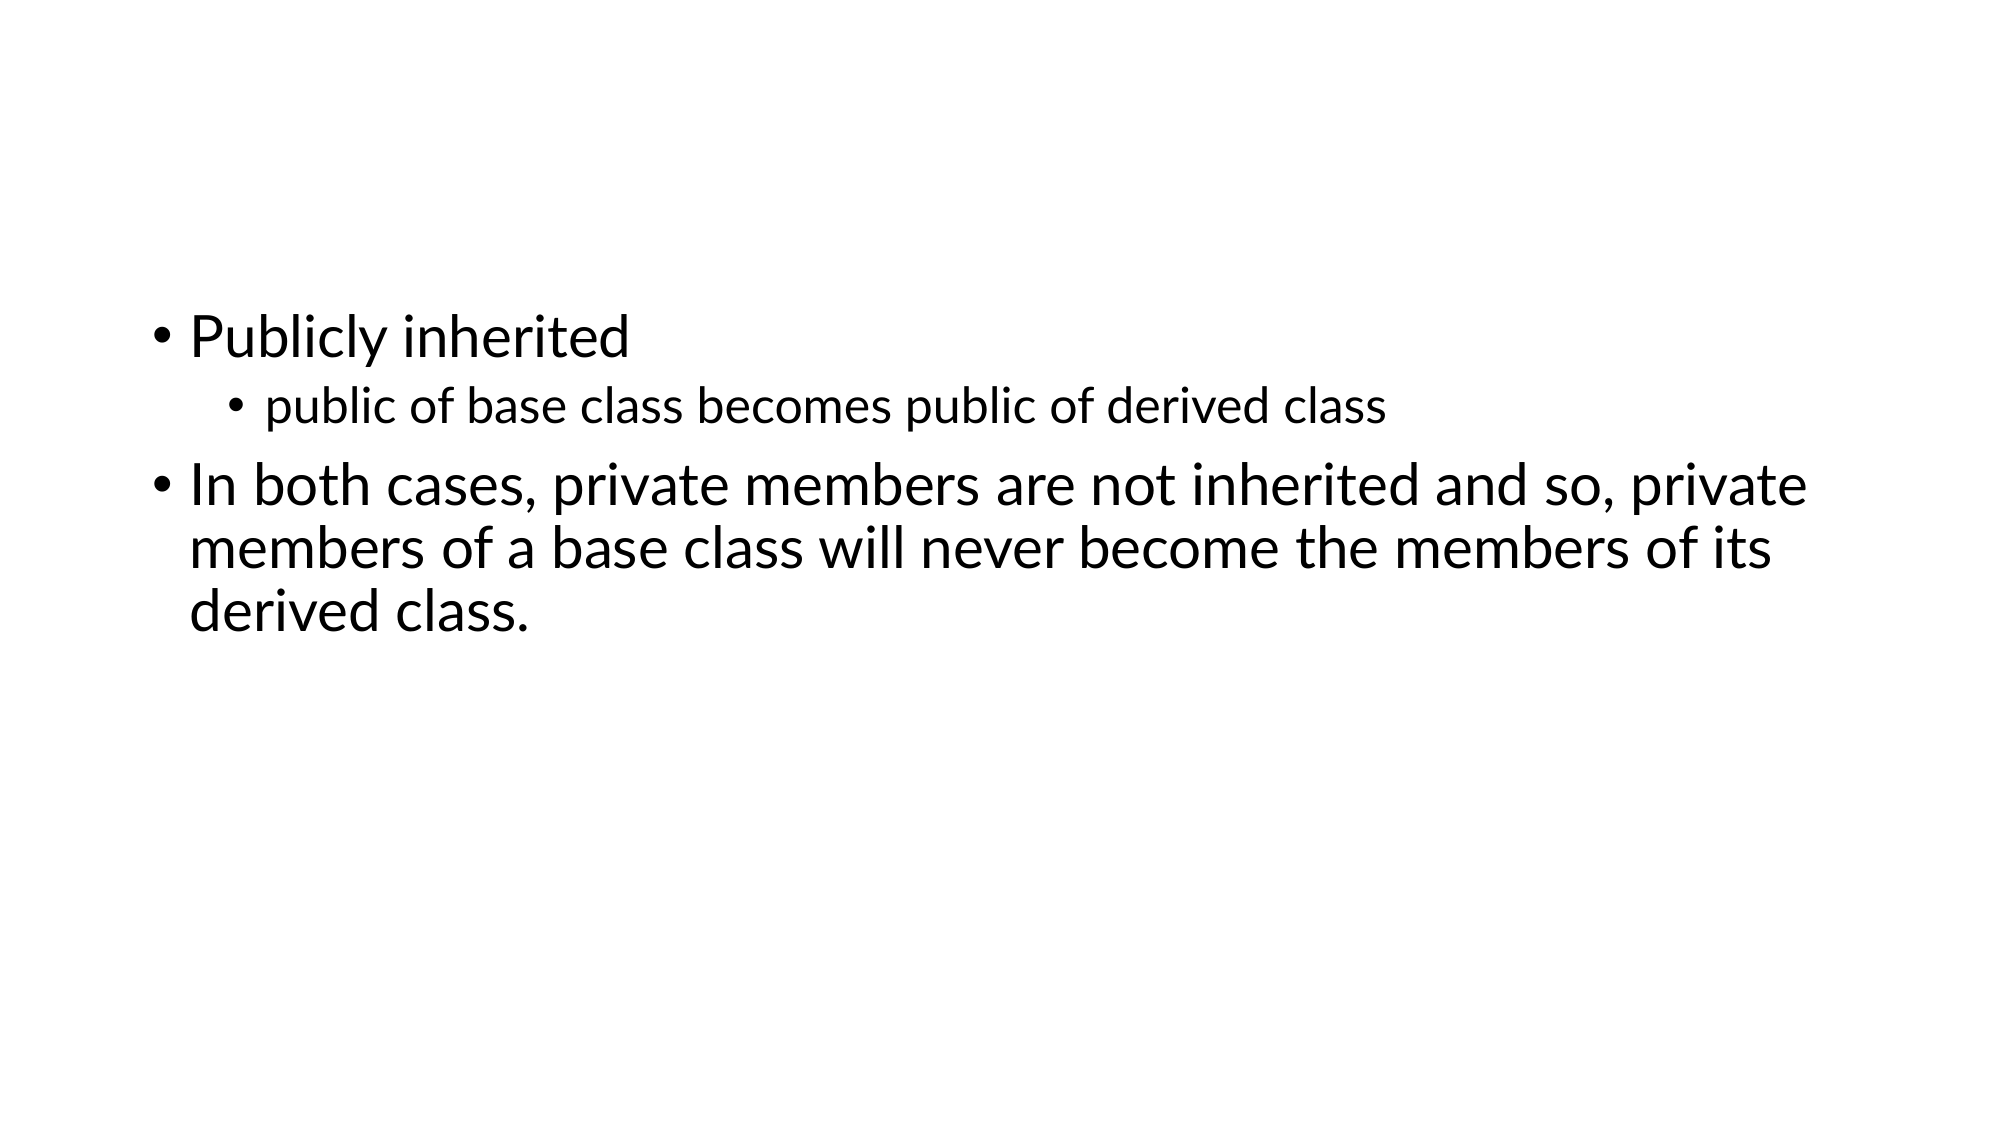

#
Publicly inherited
public of base class becomes public of derived class
In both cases, private members are not inherited and so, private members of a base class will never become the members of its derived class.